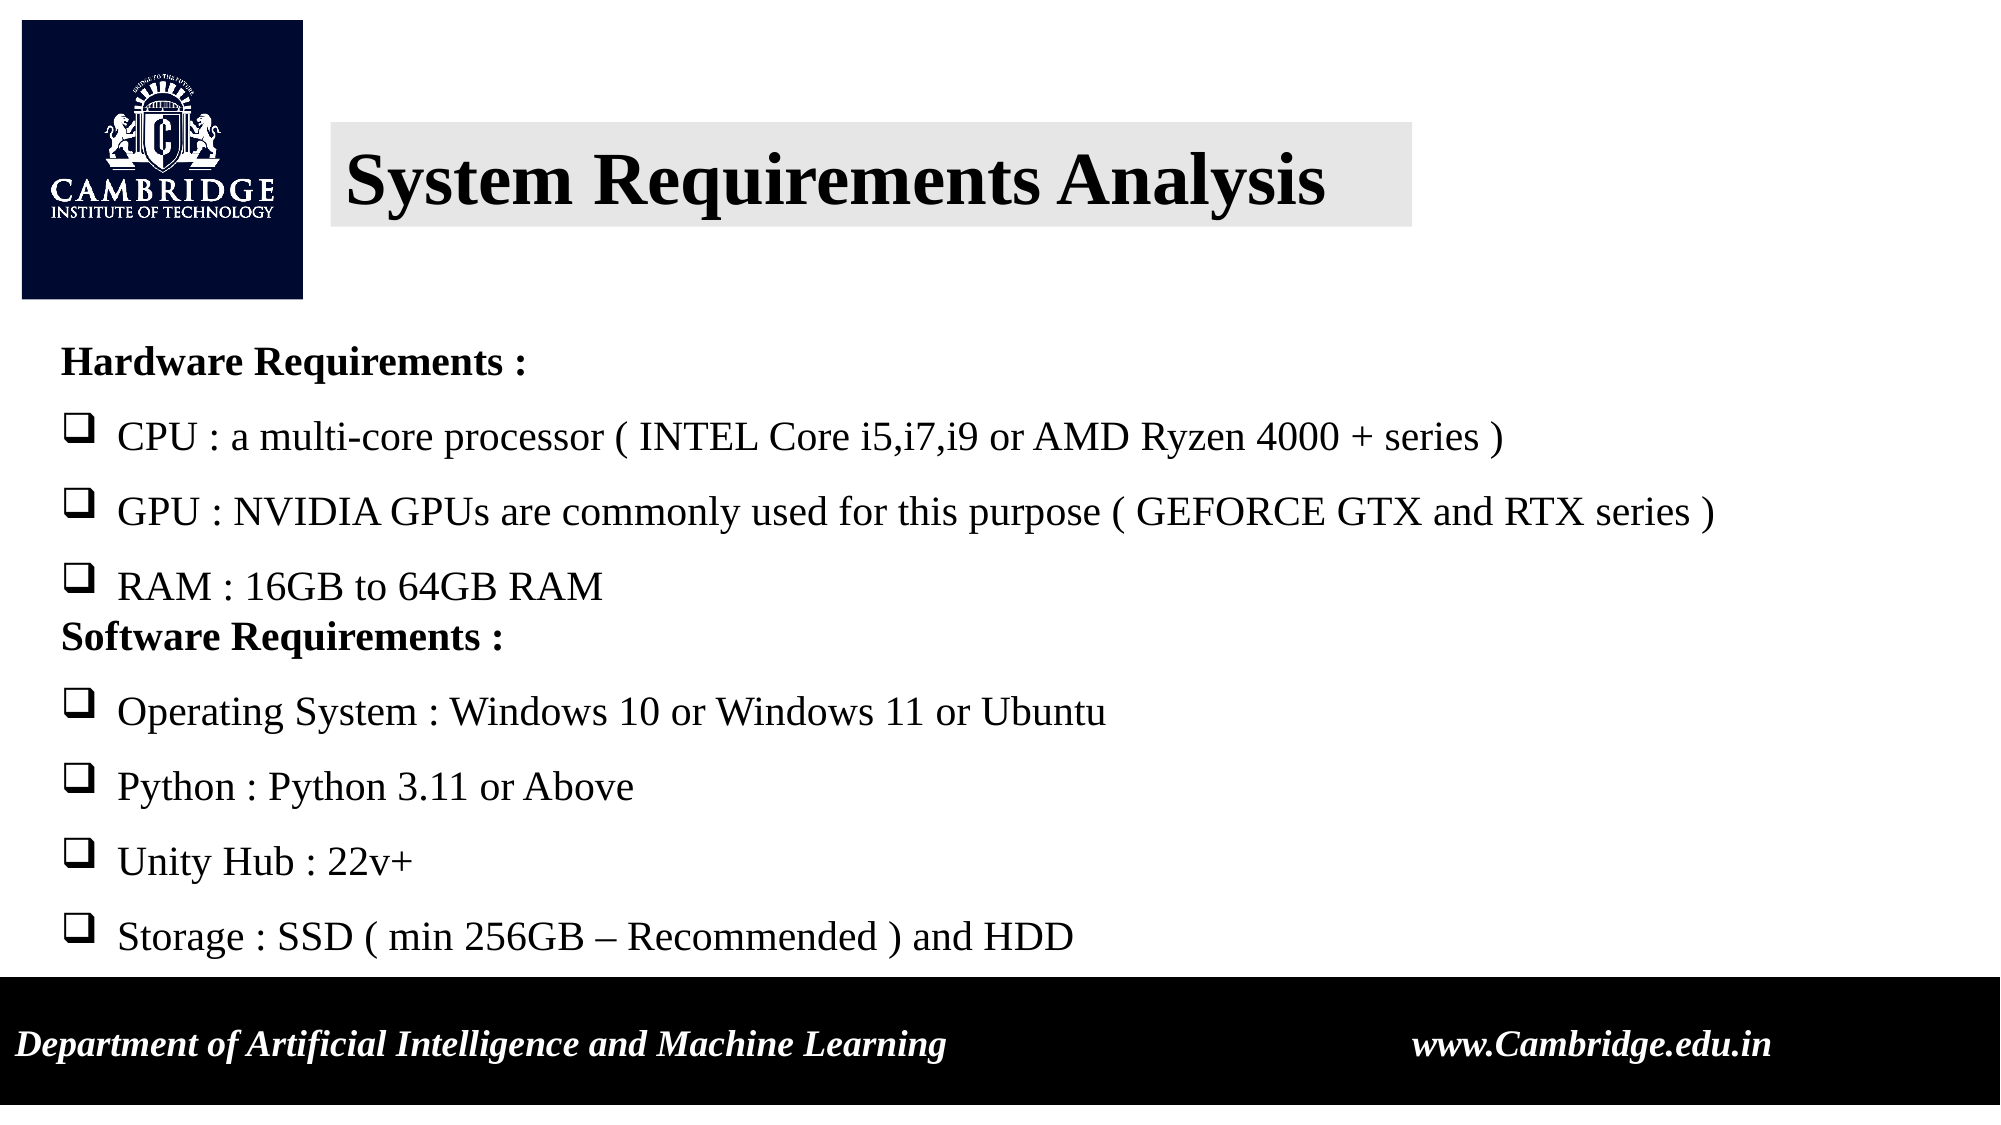

System Requirements Analysis
Hardware Requirements :
CPU : a multi-core processor ( INTEL Core i5,i7,i9 or AMD Ryzen 4000 + series )
GPU : NVIDIA GPUs are commonly used for this purpose ( GEFORCE GTX and RTX series )
RAM : 16GB to 64GB RAM
Software Requirements :
Operating System : Windows 10 or Windows 11 or Ubuntu
Python : Python 3.11 or Above
Unity Hub : 22v+
Storage : SSD ( min 256GB – Recommended ) and HDD
Department of Artificial Intelligence and Machine Learning                                                 www.Cambridge.edu.in